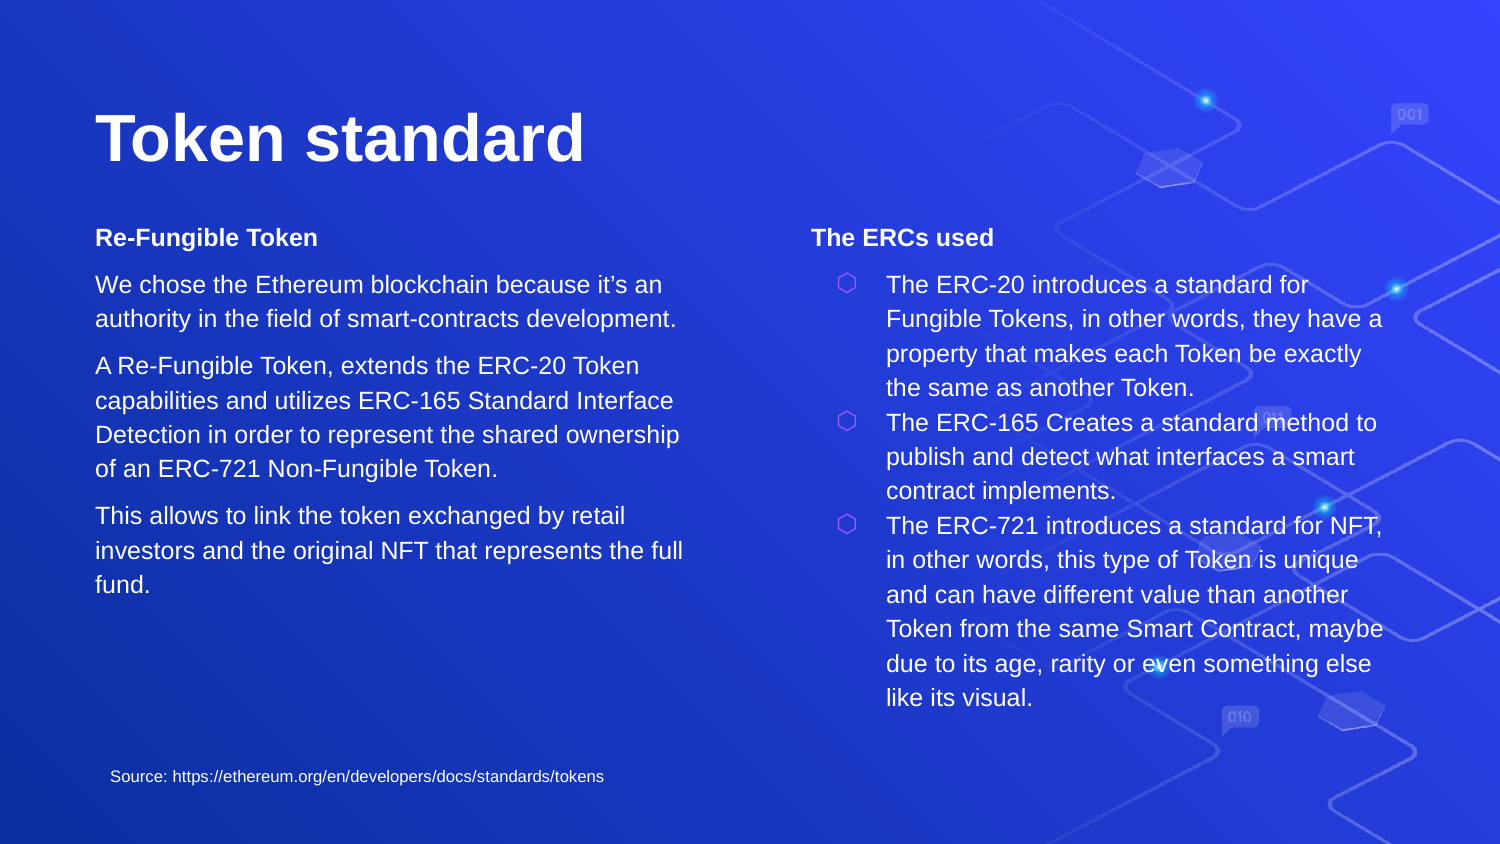

# Token standard
Re-Fungible Token
We chose the Ethereum blockchain because it’s an authority in the field of smart-contracts development.
A Re-Fungible Token, extends the ERC-20 Token capabilities and utilizes ERC-165 Standard Interface Detection in order to represent the shared ownership of an ERC-721 Non-Fungible Token.
This allows to link the token exchanged by retail investors and the original NFT that represents the full fund.
The ERCs used
The ERC-20 introduces a standard for Fungible Tokens, in other words, they have a property that makes each Token be exactly the same as another Token.
The ERC-165 Creates a standard method to publish and detect what interfaces a smart contract implements.
The ERC-721 introduces a standard for NFT, in other words, this type of Token is unique and can have different value than another Token from the same Smart Contract, maybe due to its age, rarity or even something else like its visual.
Source: https://ethereum.org/en/developers/docs/standards/tokens